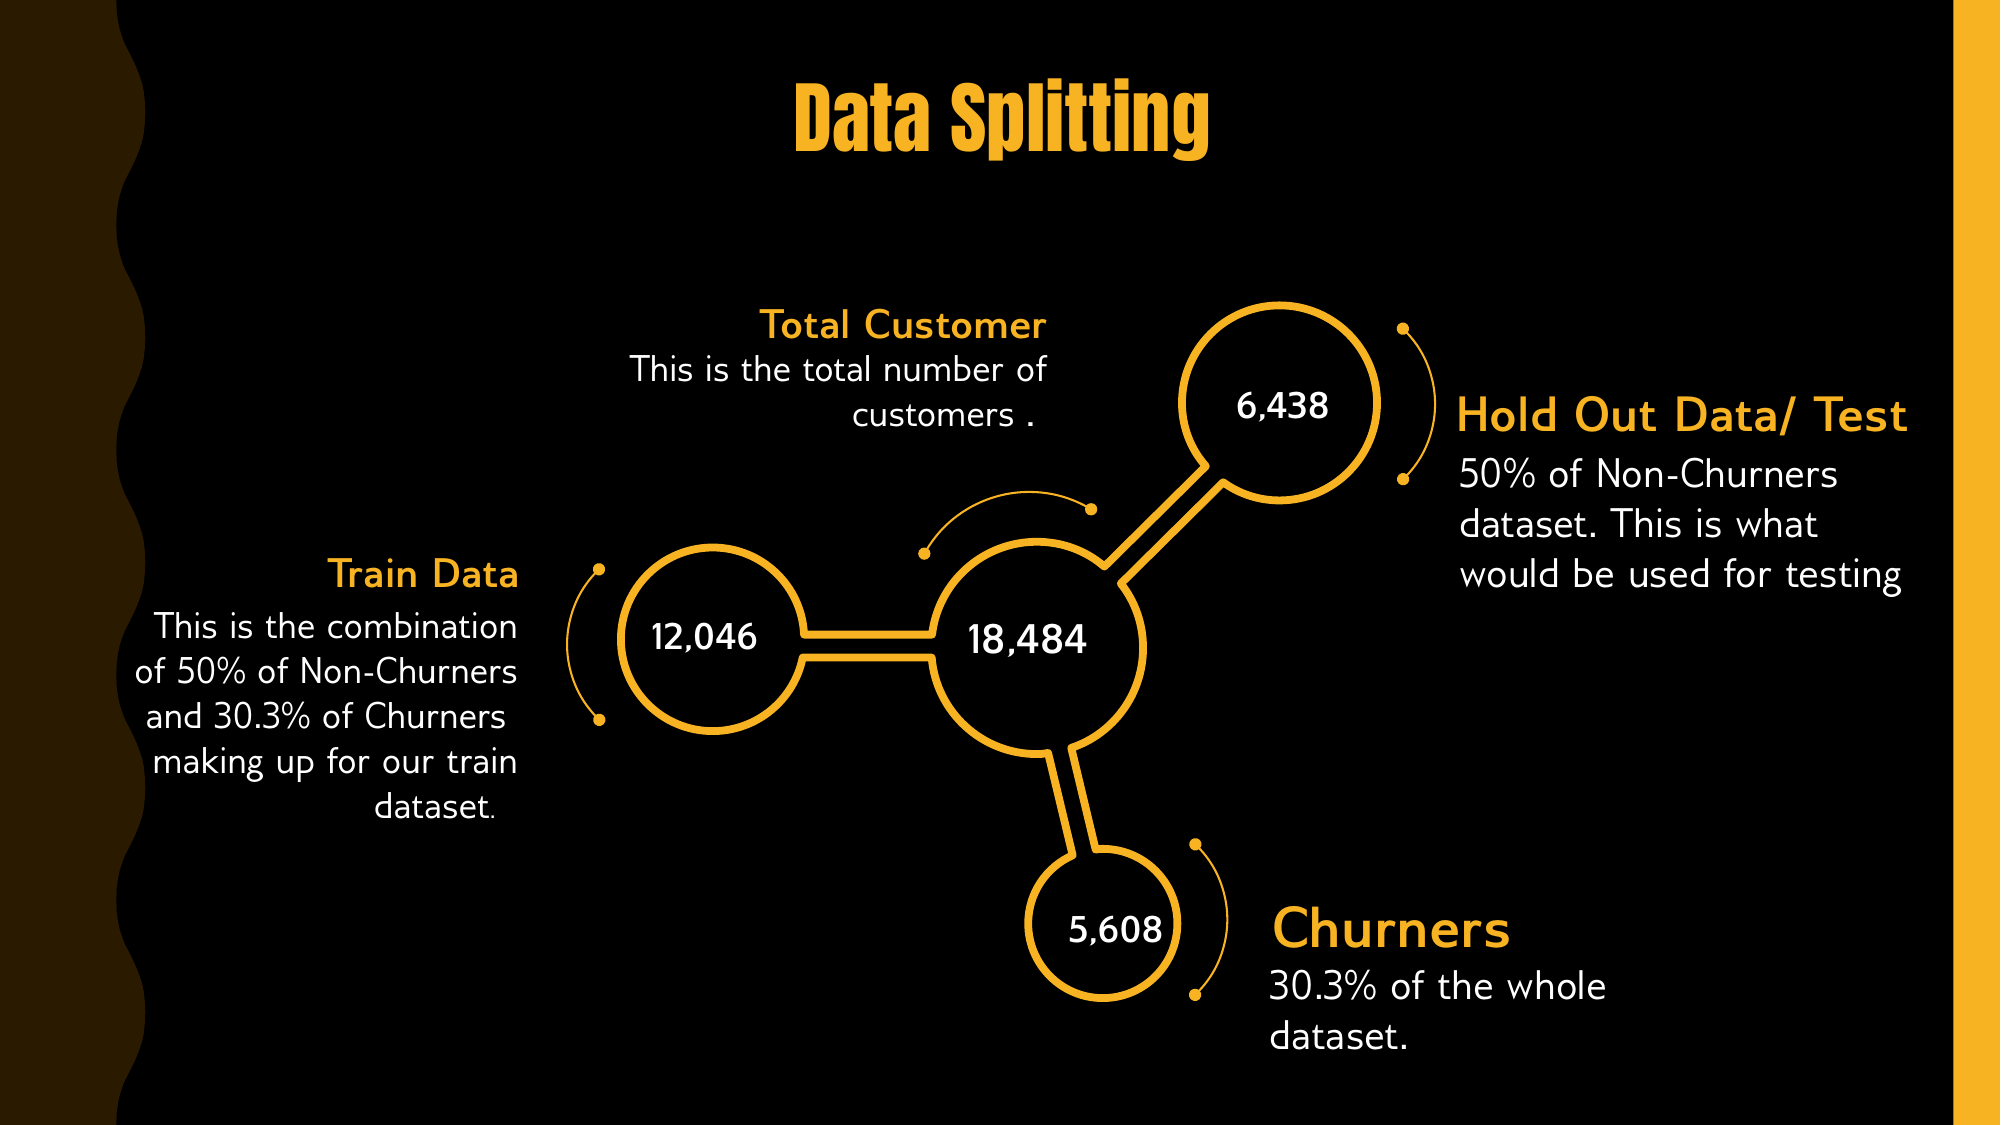

Data Splitting
Total Customer
This is the total number of customers .

6,438
Hold Out Data/ Test
50% of Non-Churners dataset. This is what would be used for testing

Train Data
This is the combination of 50% of Non-Churners and 30.3% of Churners  making up for our train dataset.

18,484
12,046

Churners
30.3% of the whole dataset.
5,608